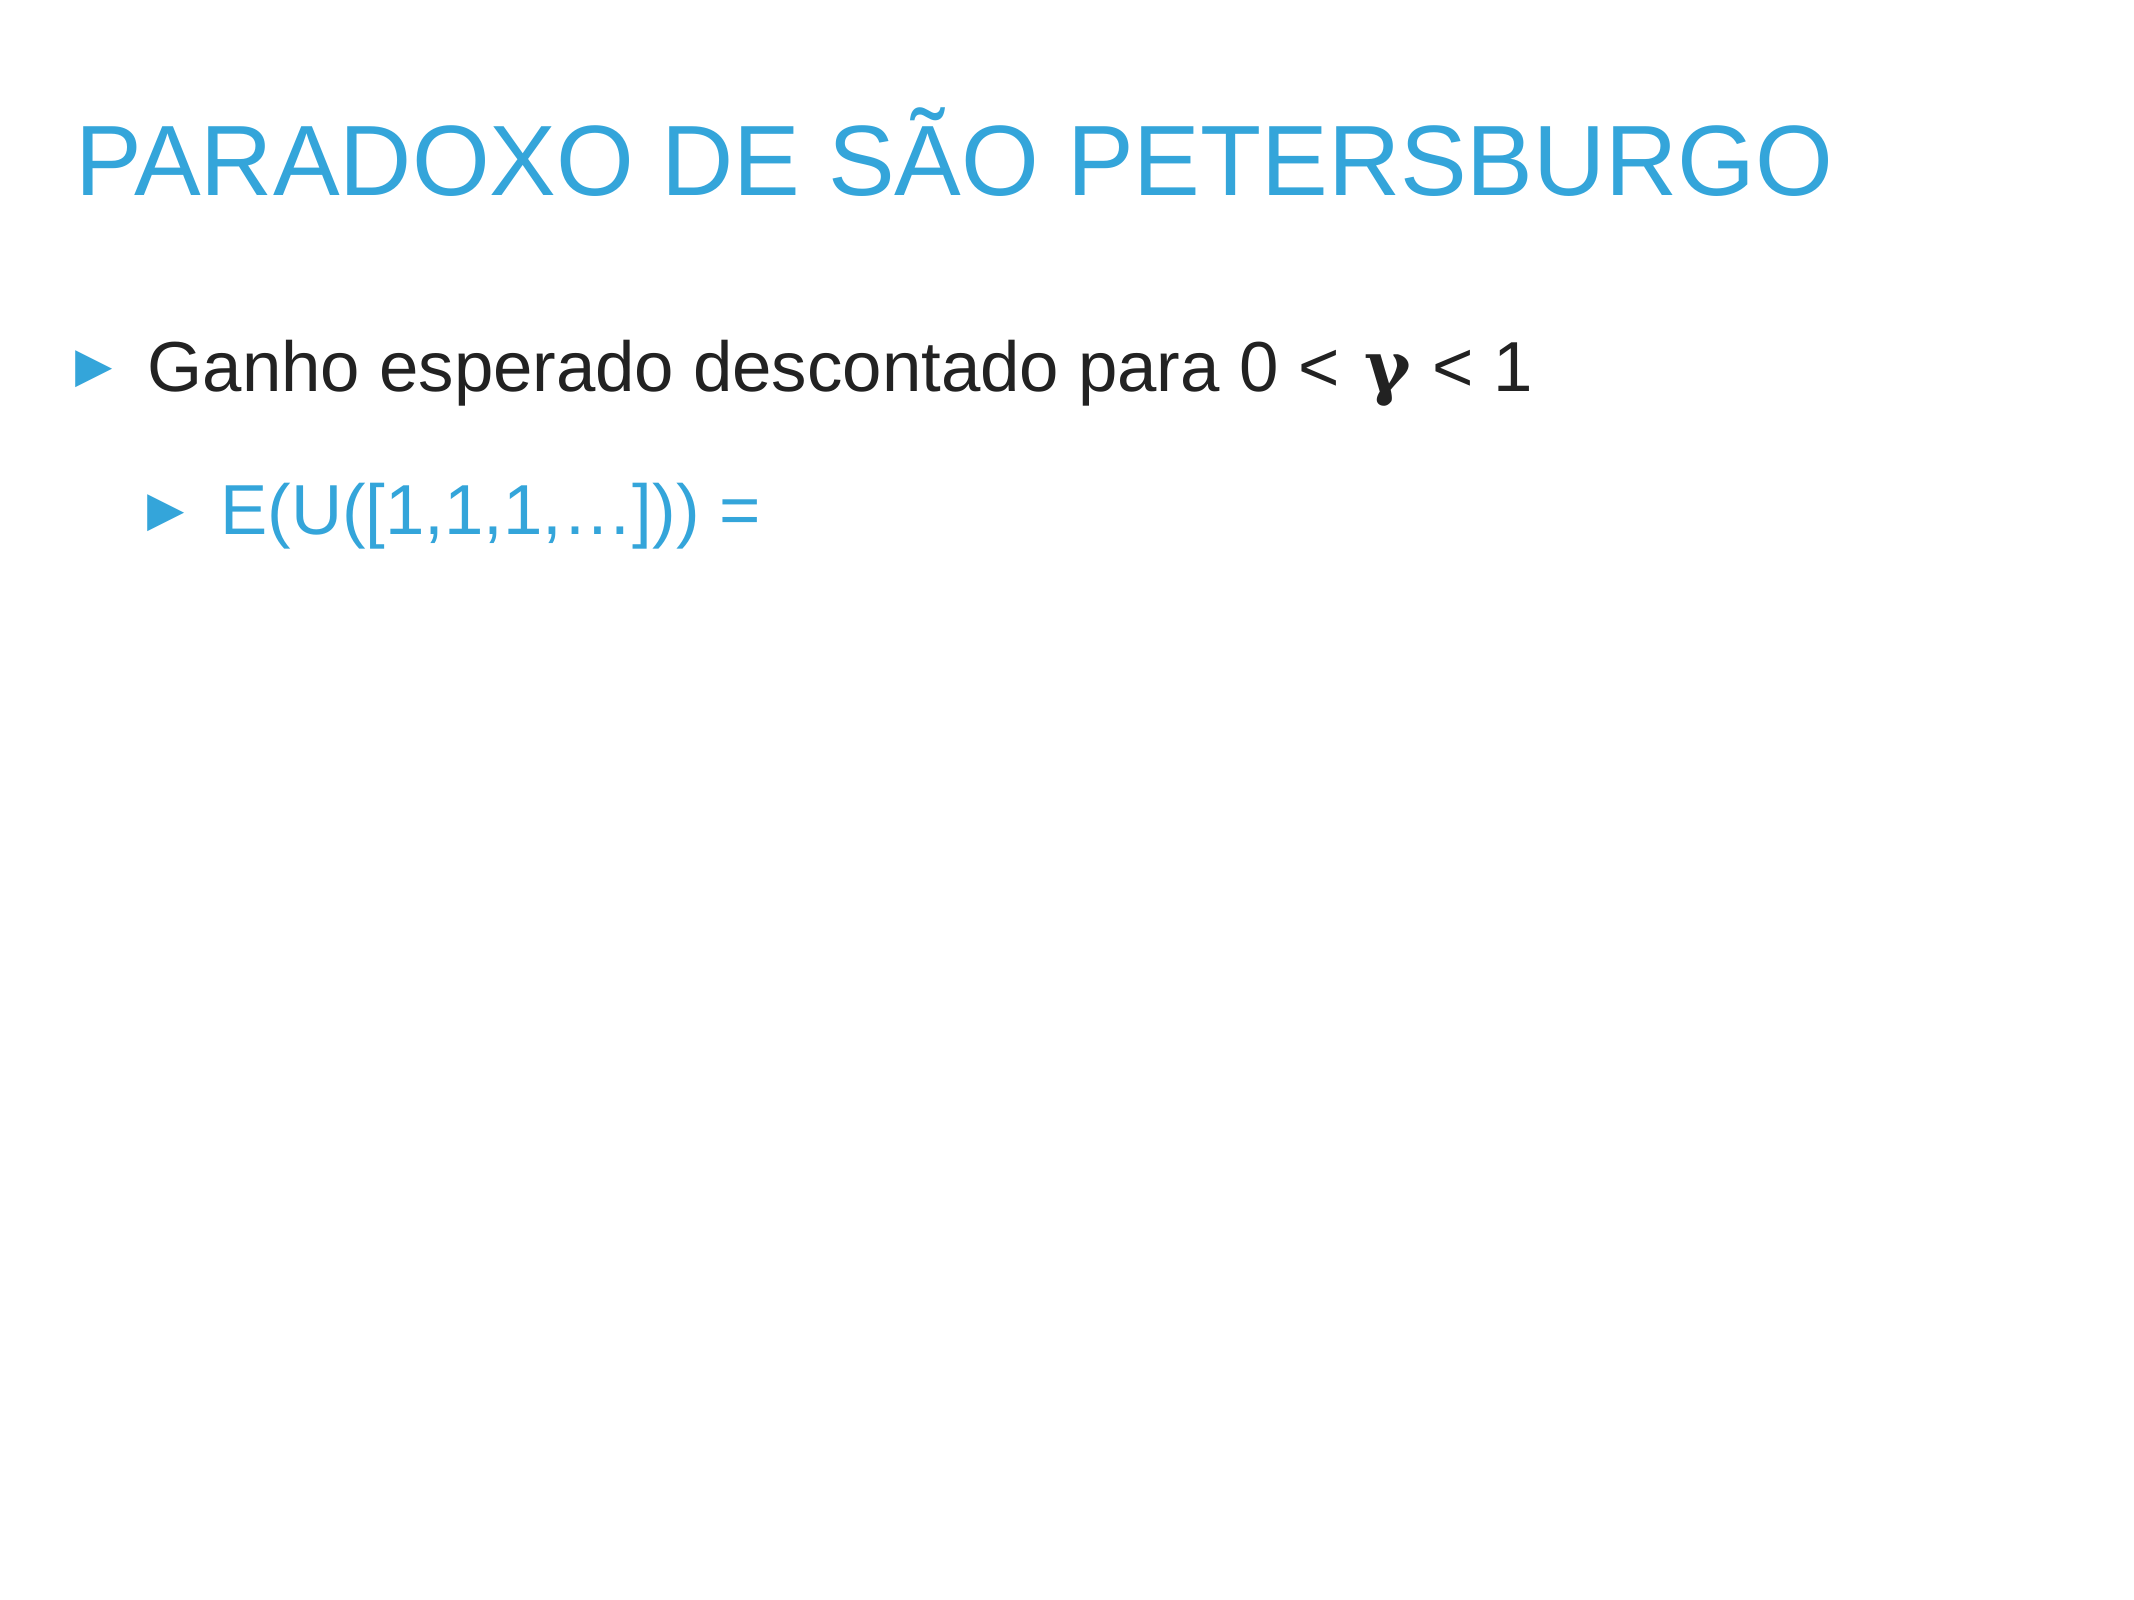

paradoxo de são petersburgo
Ganho esperado descontado para 0 < 𝛄 < 1
E(U([1,1,1,…])) =